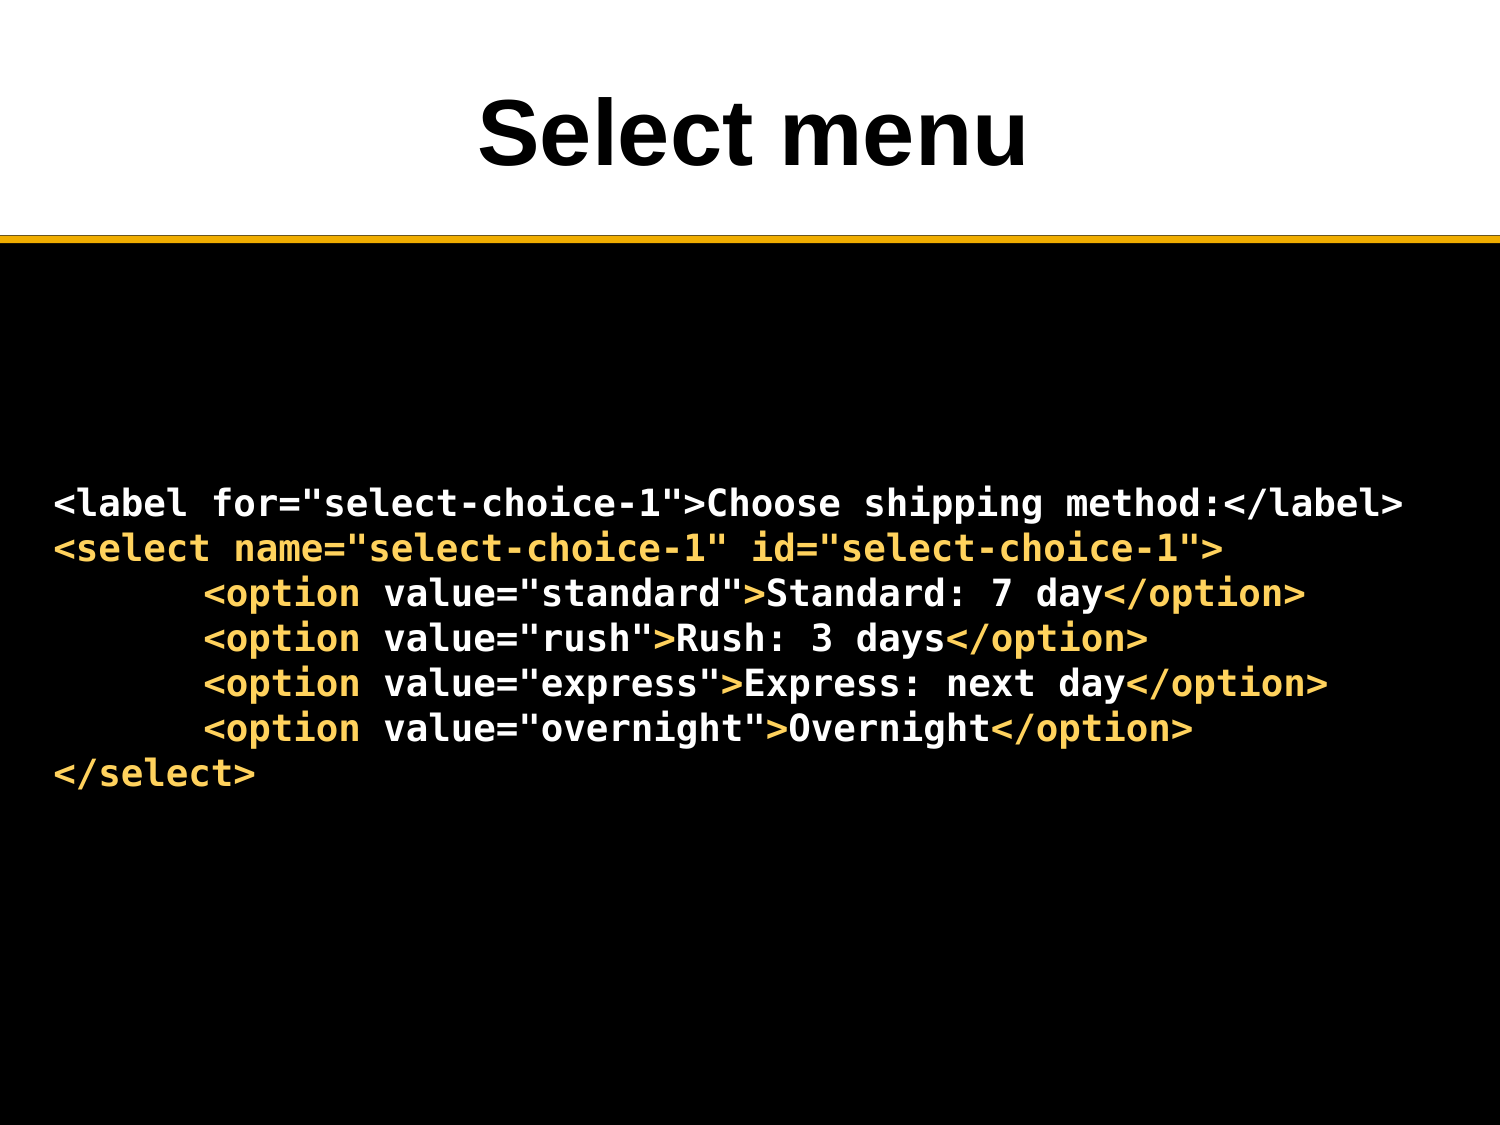

# Select menu
<label for="select-choice-1">Choose shipping method:</label>
<select name="select-choice-1" id="select-choice-1">
	<option value="standard">Standard: 7 day</option>
	<option value="rush">Rush: 3 days</option>
	<option value="express">Express: next day</option>
	<option value="overnight">Overnight</option>
</select>